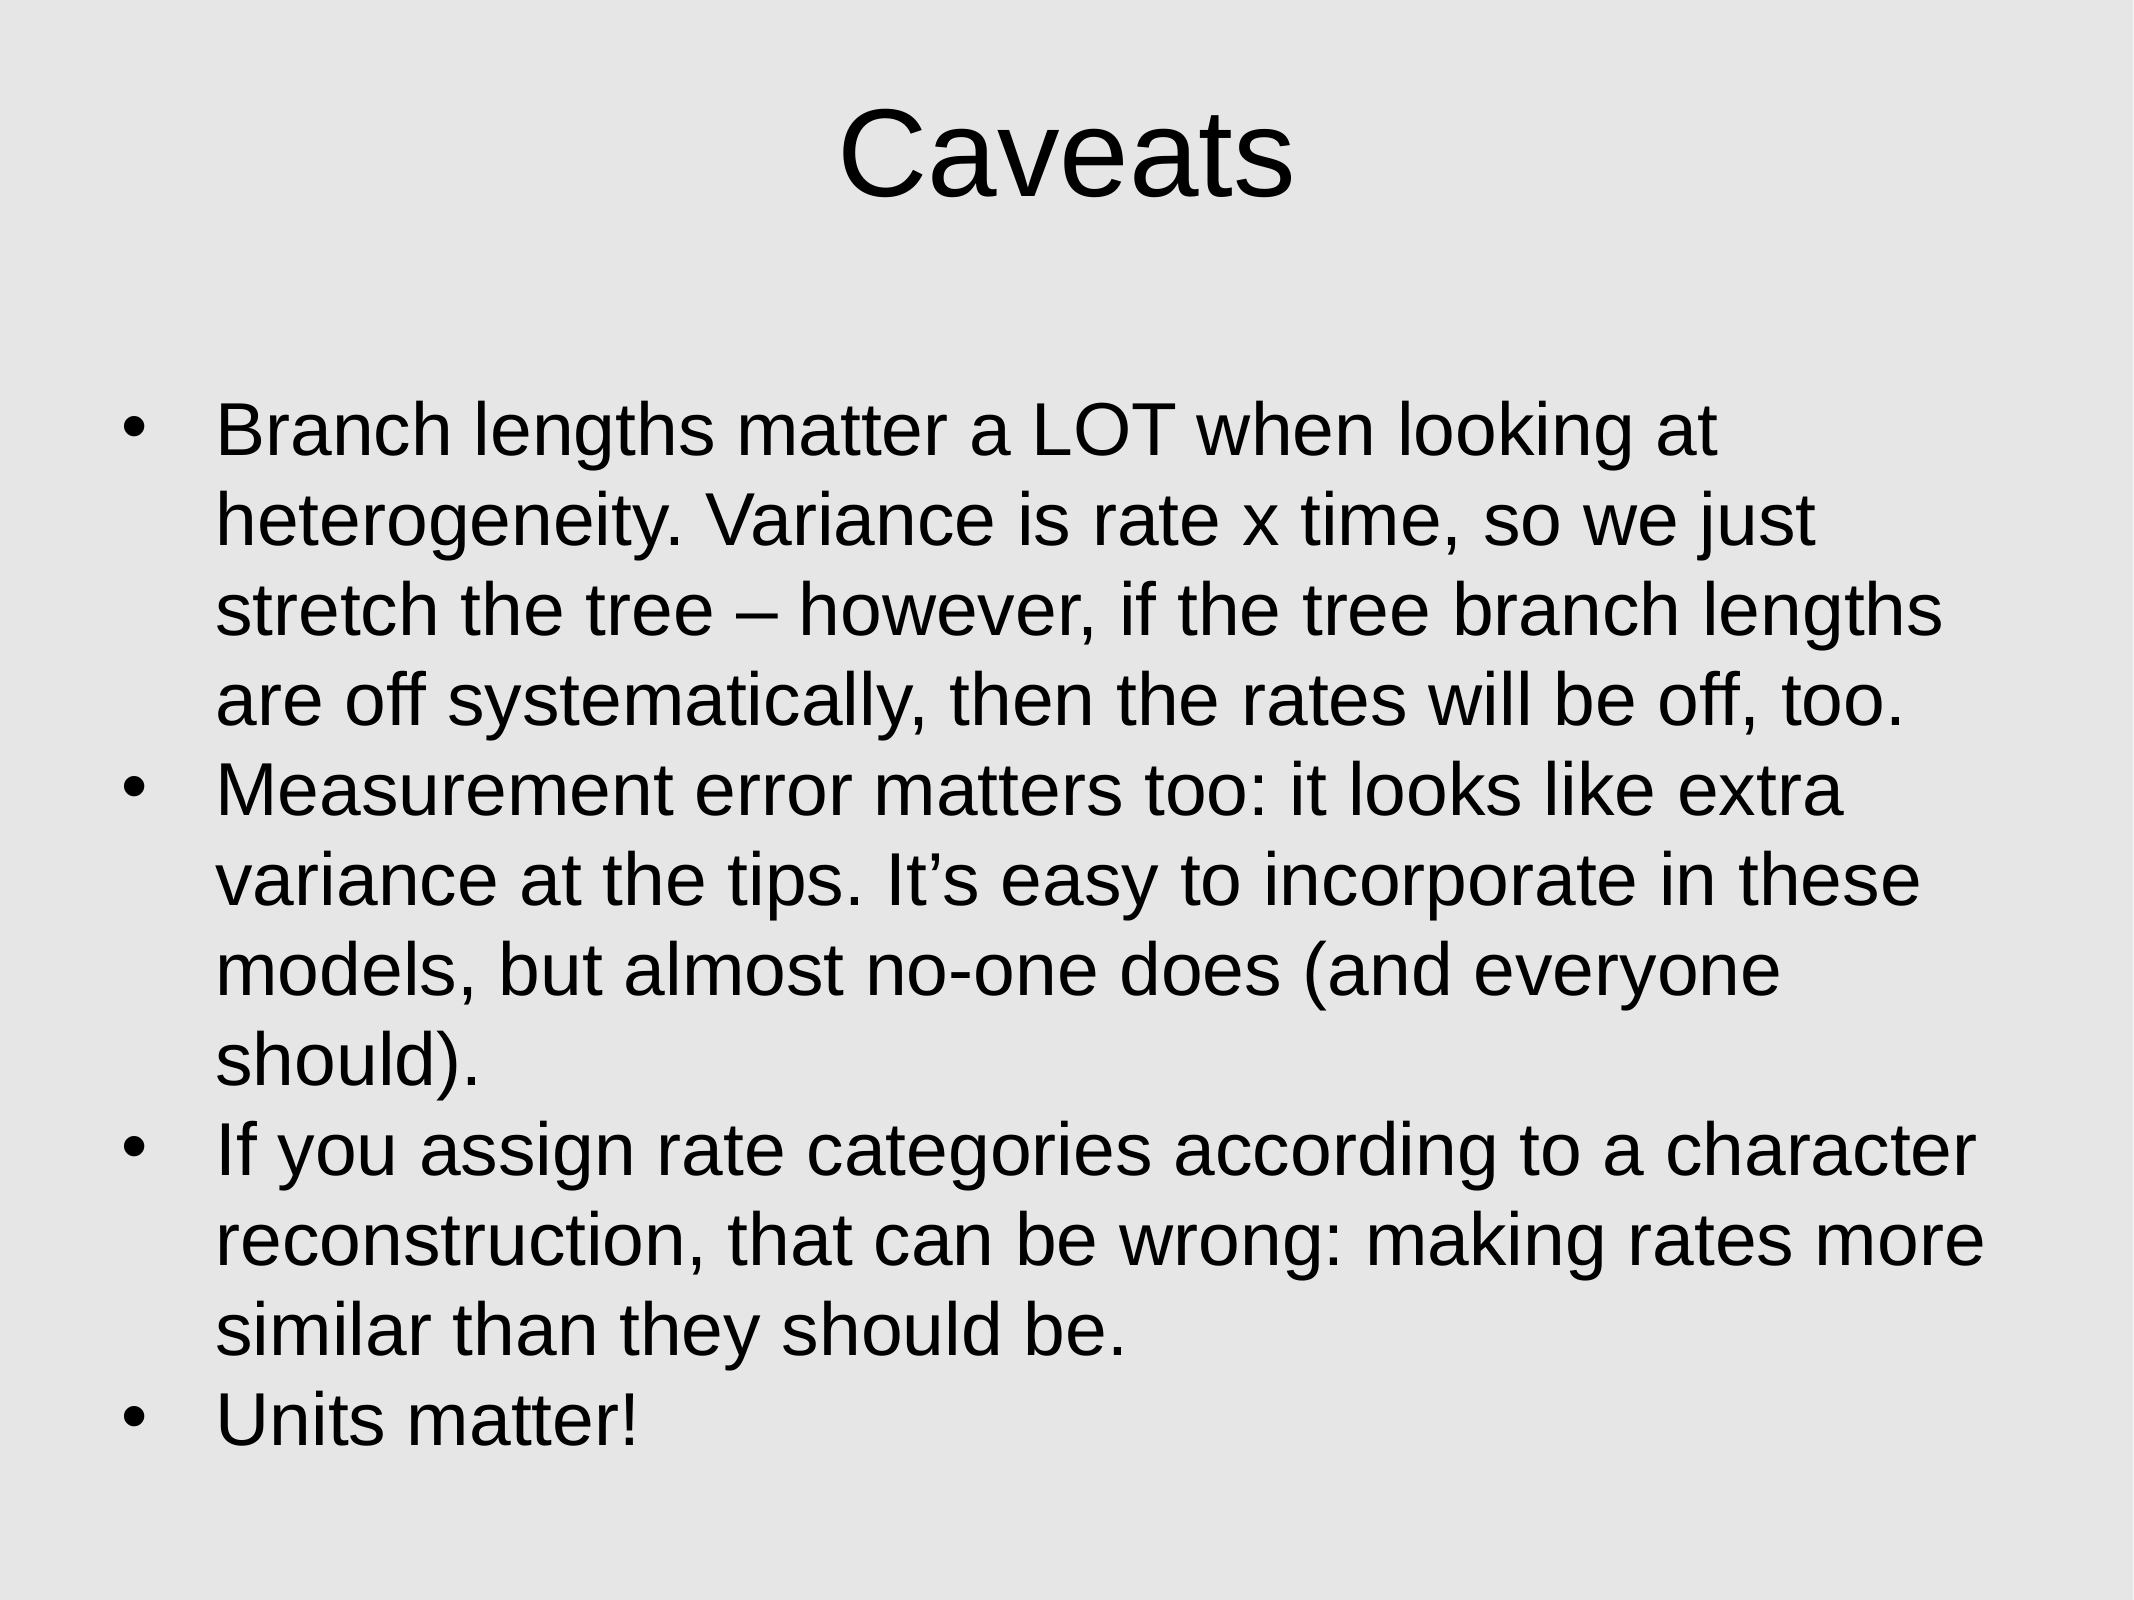

# Caveats
Branch lengths matter a LOT when looking at heterogeneity. Variance is rate x time, so we just stretch the tree – however, if the tree branch lengths are off systematically, then the rates will be off, too.
Measurement error matters too: it looks like extra variance at the tips. It’s easy to incorporate in these models, but almost no-one does (and everyone should).
If you assign rate categories according to a character reconstruction, that can be wrong: making rates more similar than they should be.
Units matter!